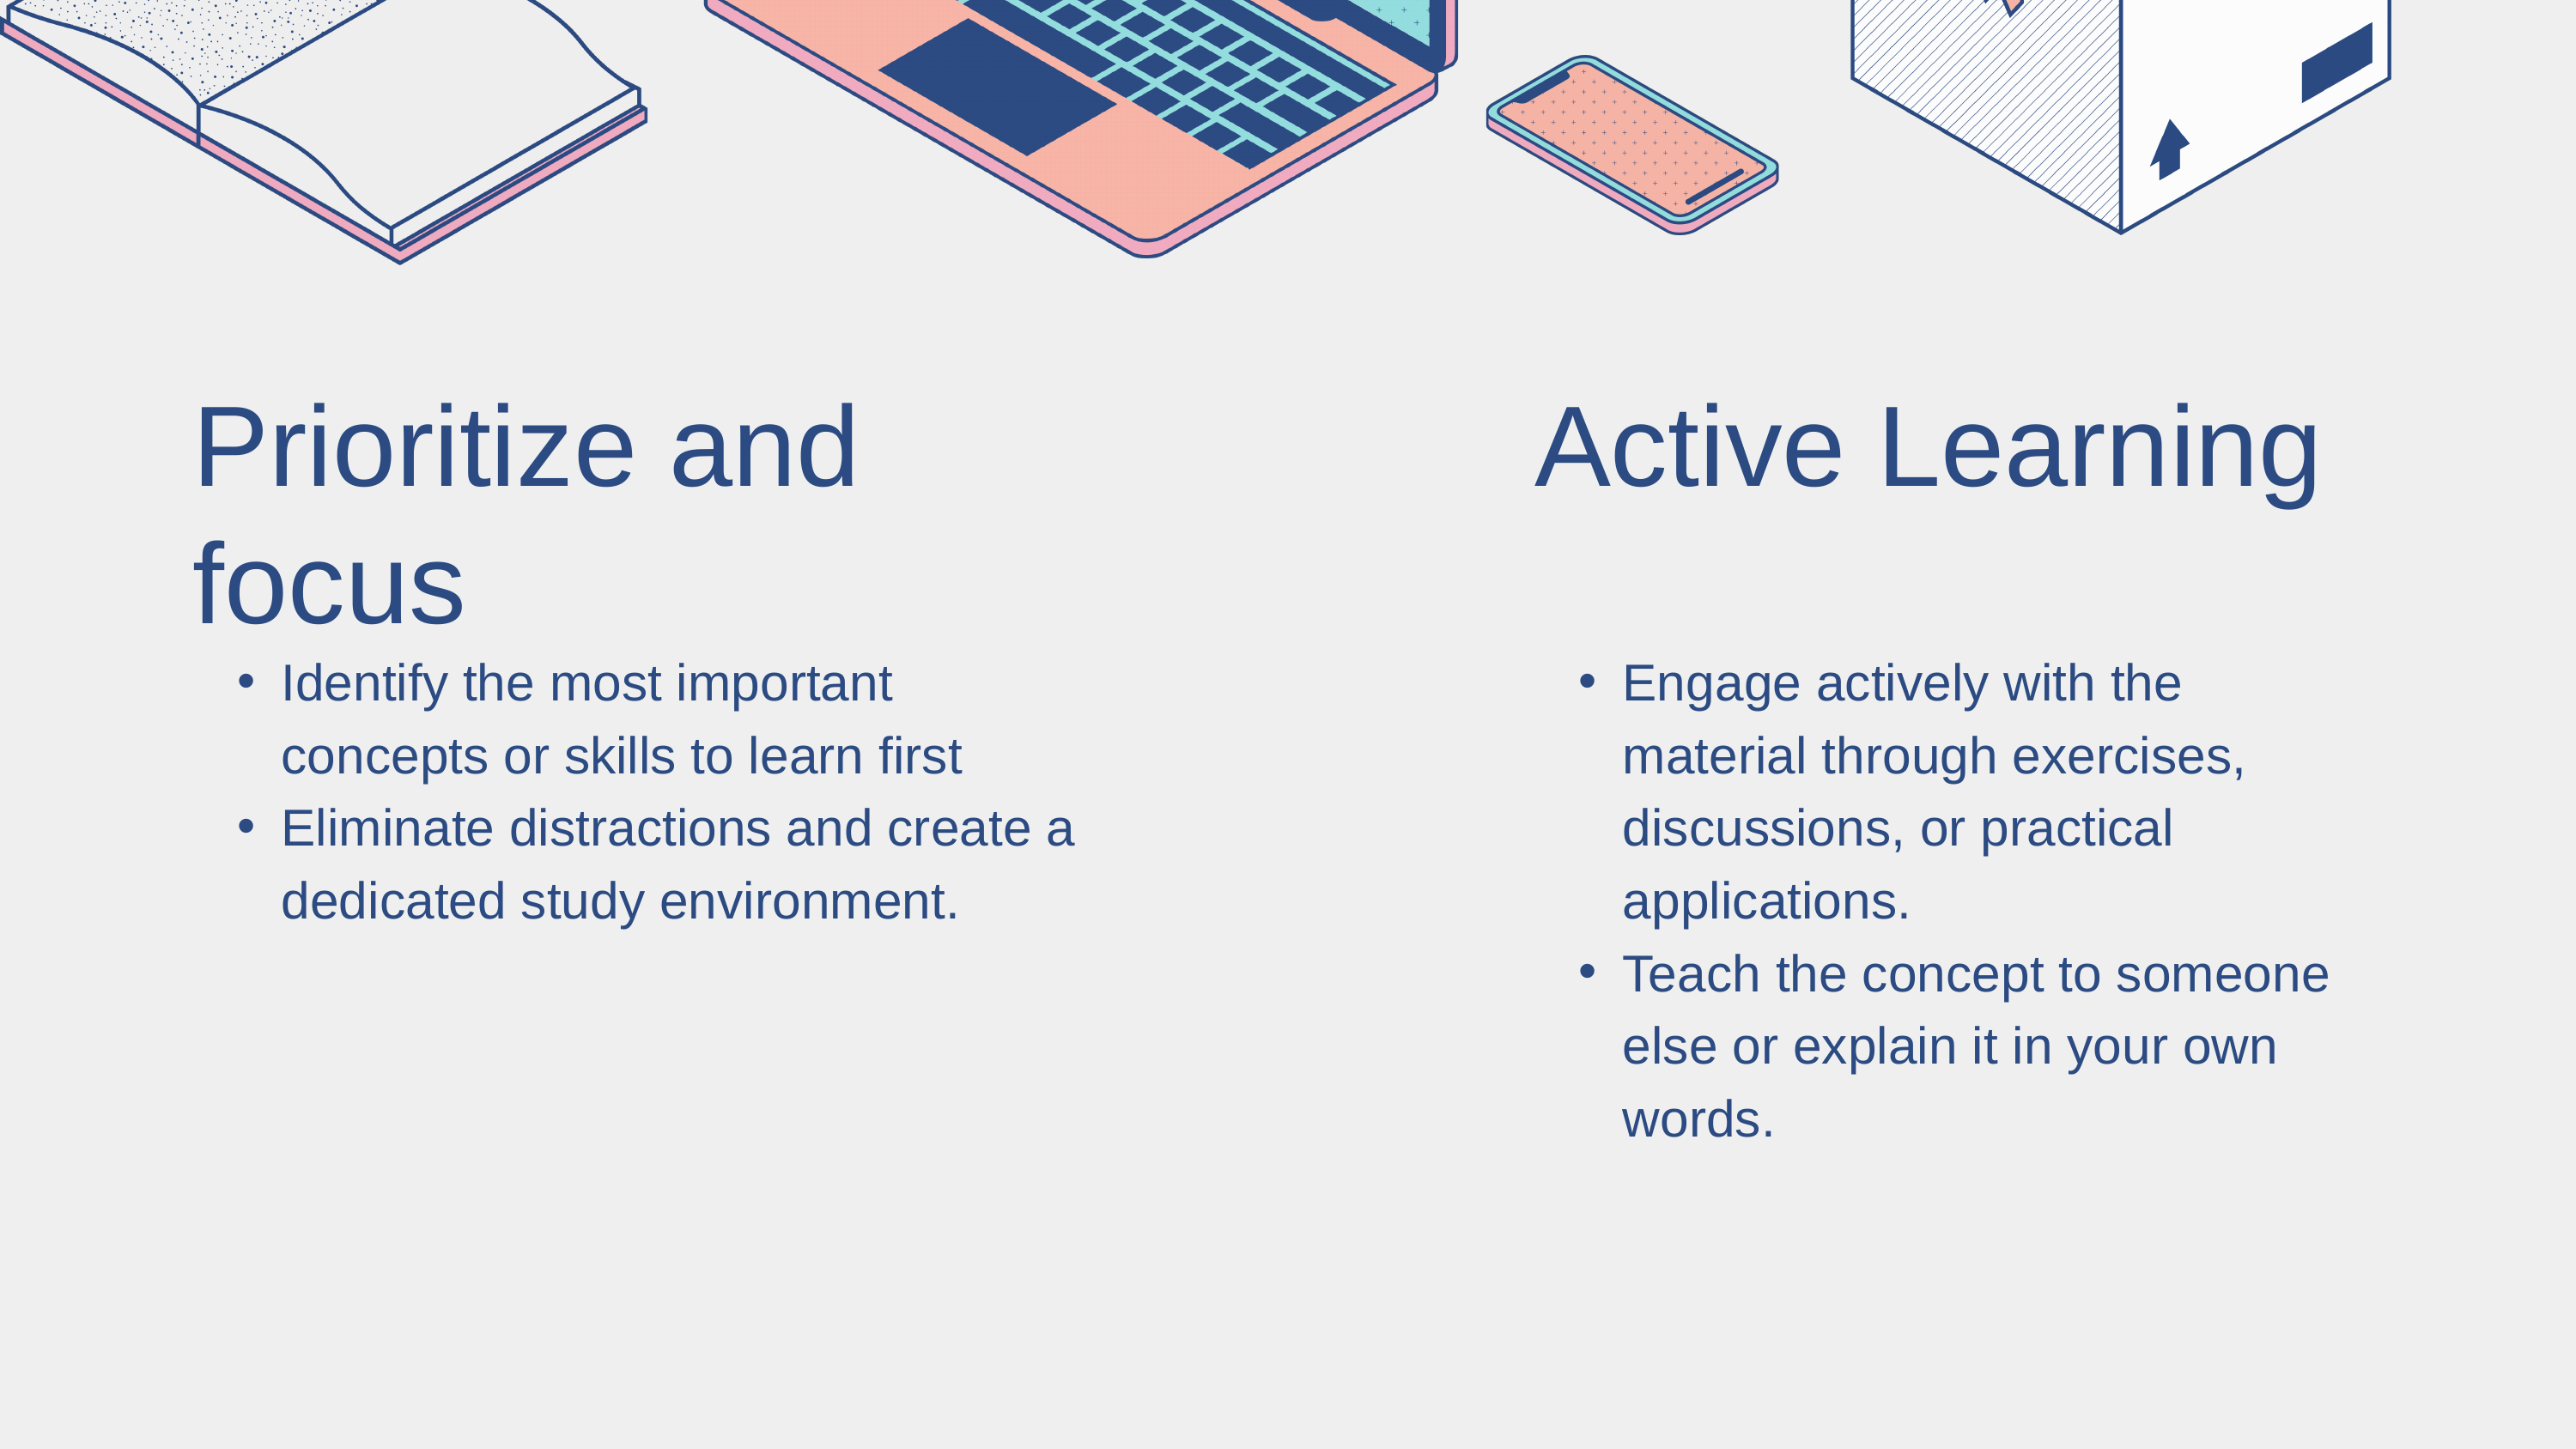

Prioritize and focus
Active Learning
Identify the most important concepts or skills to learn first
Eliminate distractions and create a dedicated study environment.
Engage actively with the material through exercises, discussions, or practical applications.
Teach the concept to someone else or explain it in your own words.